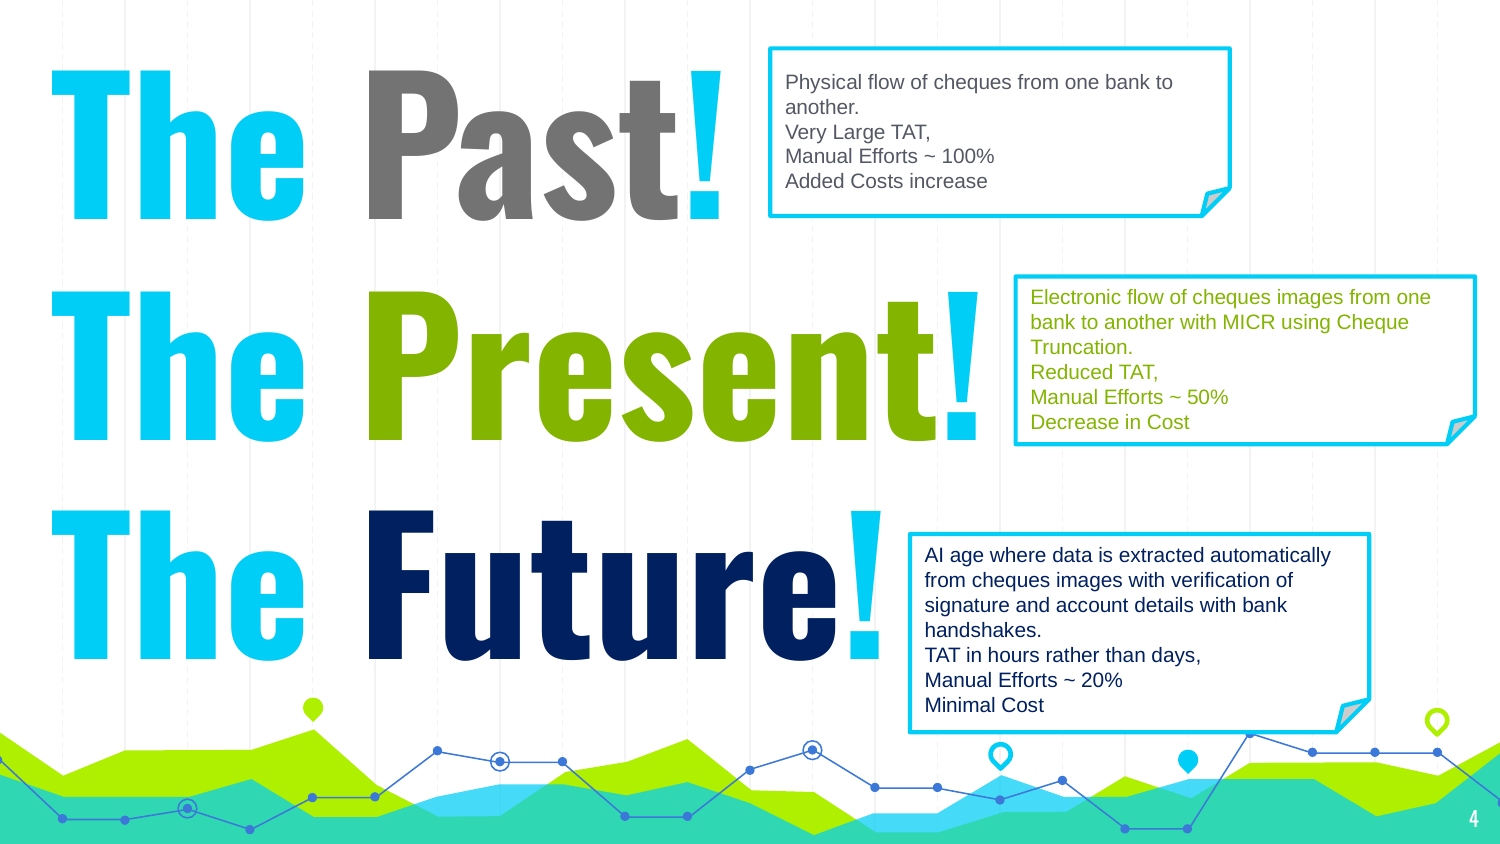

The Past!
The Present!
The Future!

Physical flow of cheques from one bank to another.
Very Large TAT,
Manual Efforts ~ 100%
Added Costs increase

Electronic flow of cheques images from one bank to another with MICR using Cheque Truncation.
Reduced TAT,
Manual Efforts ~ 50%
Decrease in Cost

AI age where data is extracted automatically from cheques images with verification of signature and account details with bank handshakes.
TAT in hours rather than days,
Manual Efforts ~ 20%
Minimal Cost

4